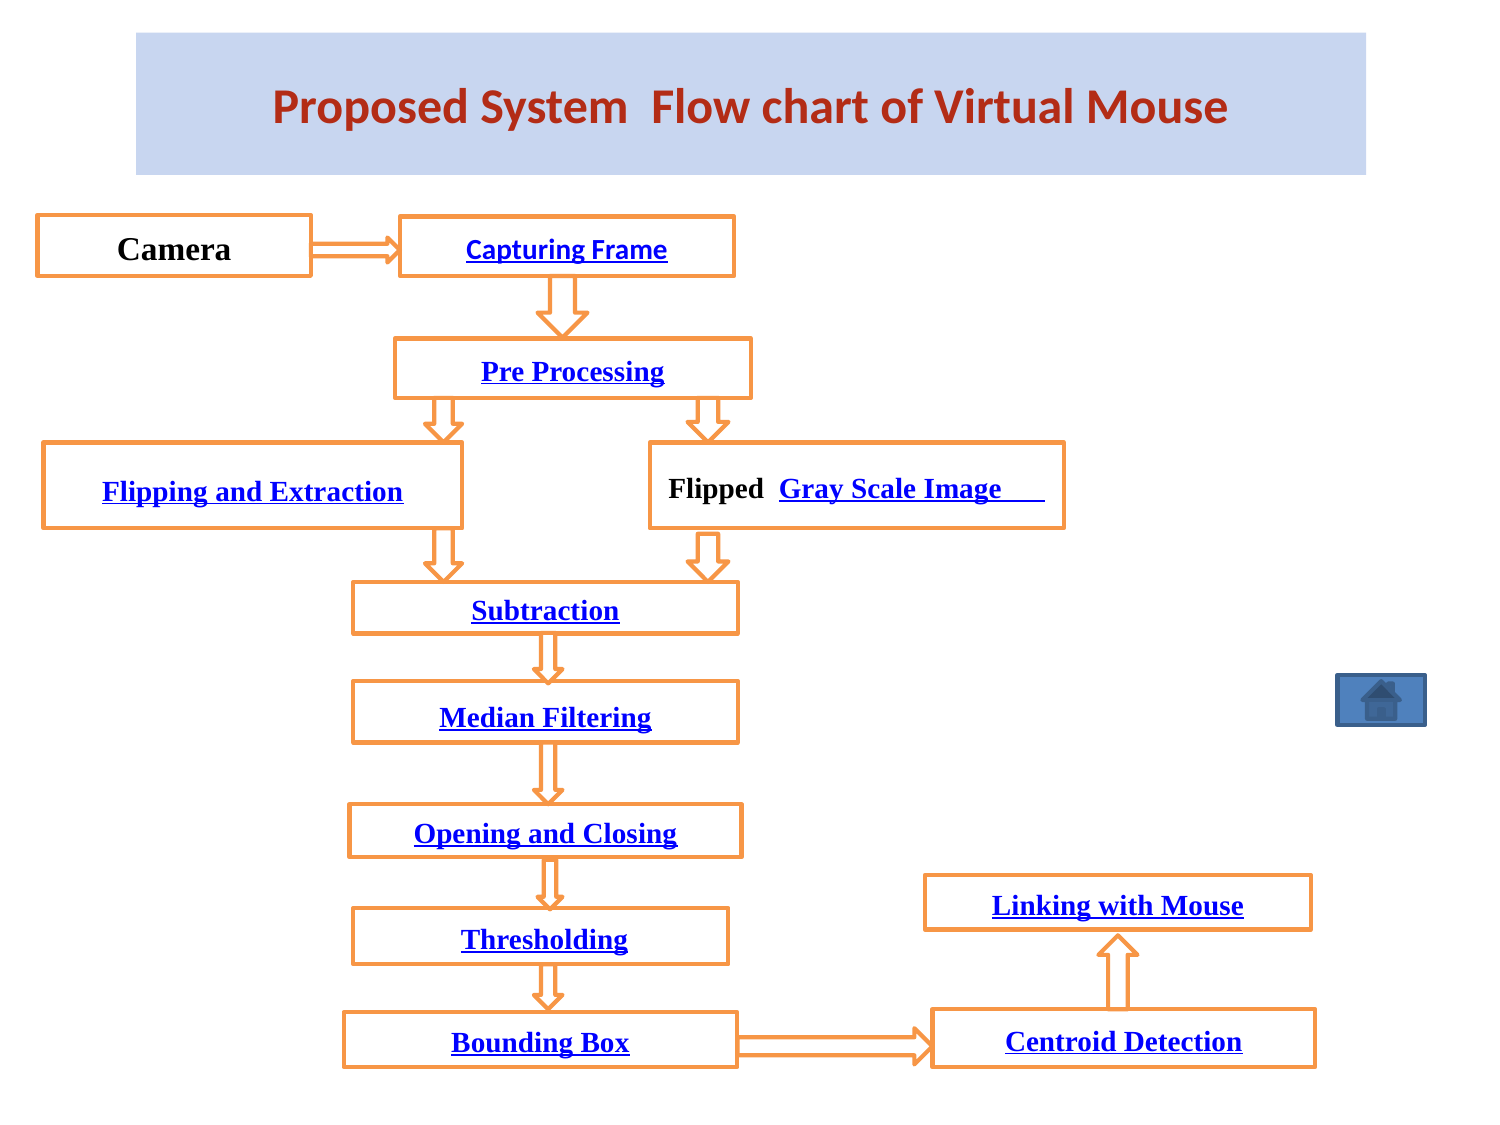

# Proposed System  Flow chart of Virtual Mouse
Camera
Capturing Frame

Pre Processing

Flipping and Extraction

Flipped  Gray Scale Image

Subtraction

Median Filtering

Opening and Closing

Linking with Mouse
 Thresholding

Centroid Detection
Bounding Box